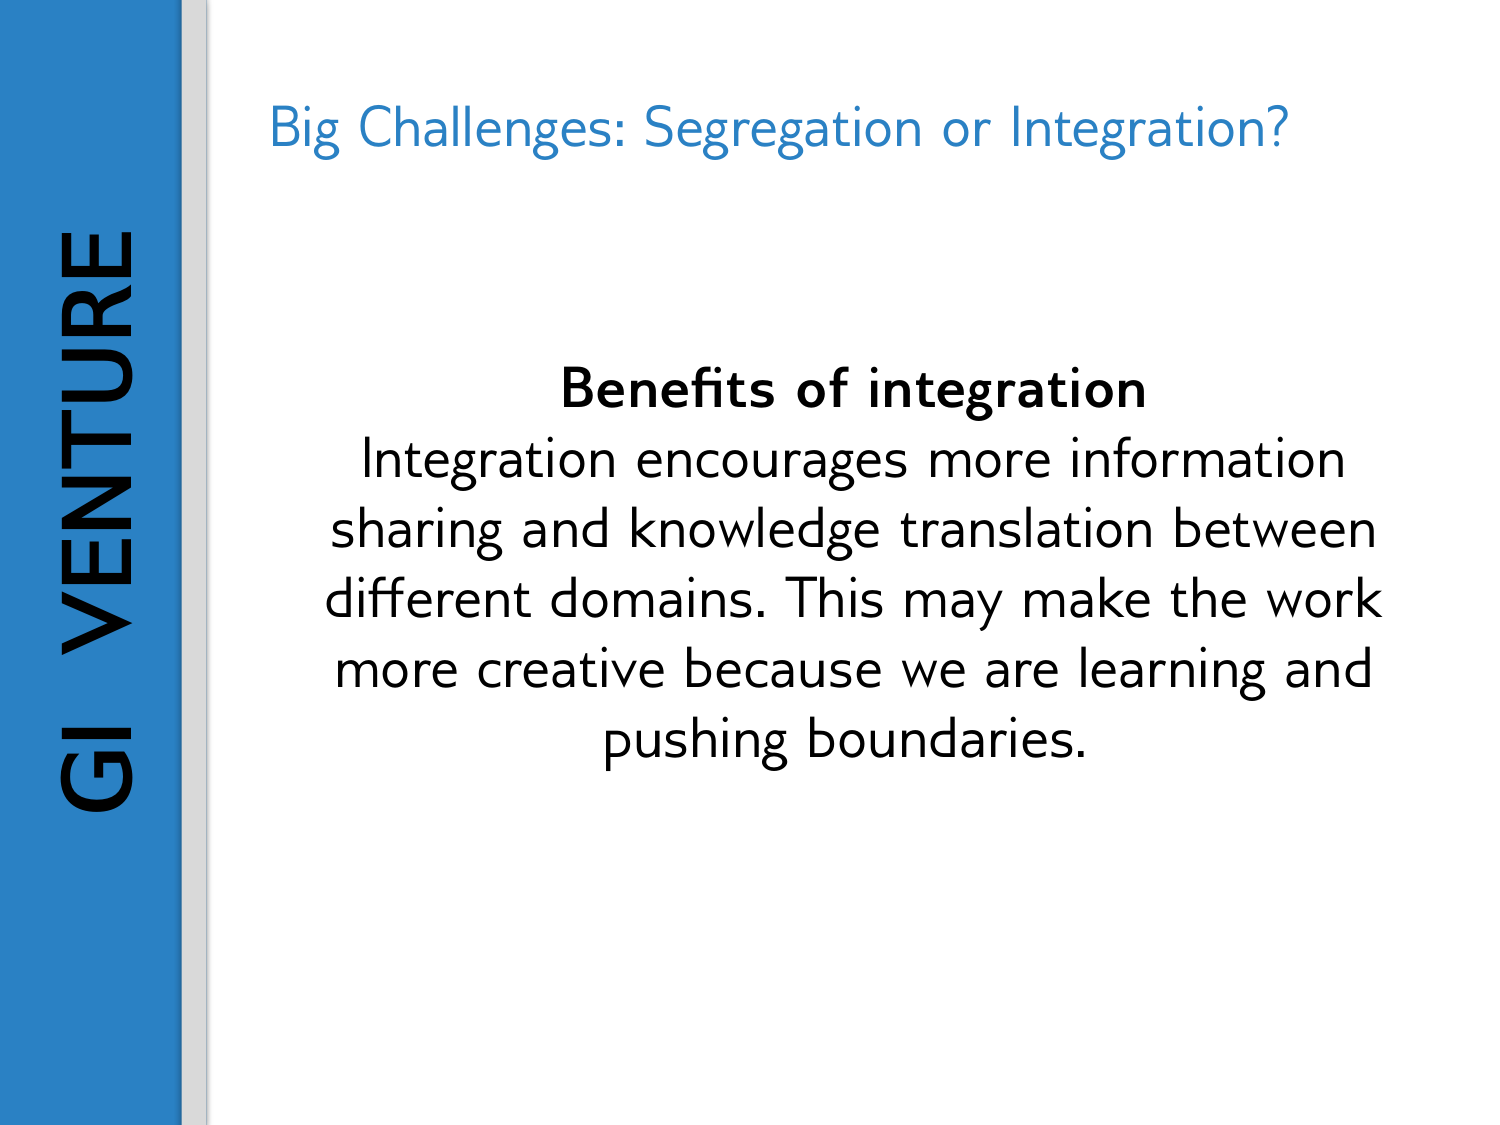

Big Challenges: Segregation or Integration?

Benefits of integration
Integration encourages more information sharing and knowledge translation between different domains. This may make the work more creative because we are learning and pushing boundaries.
GI  VENTURE